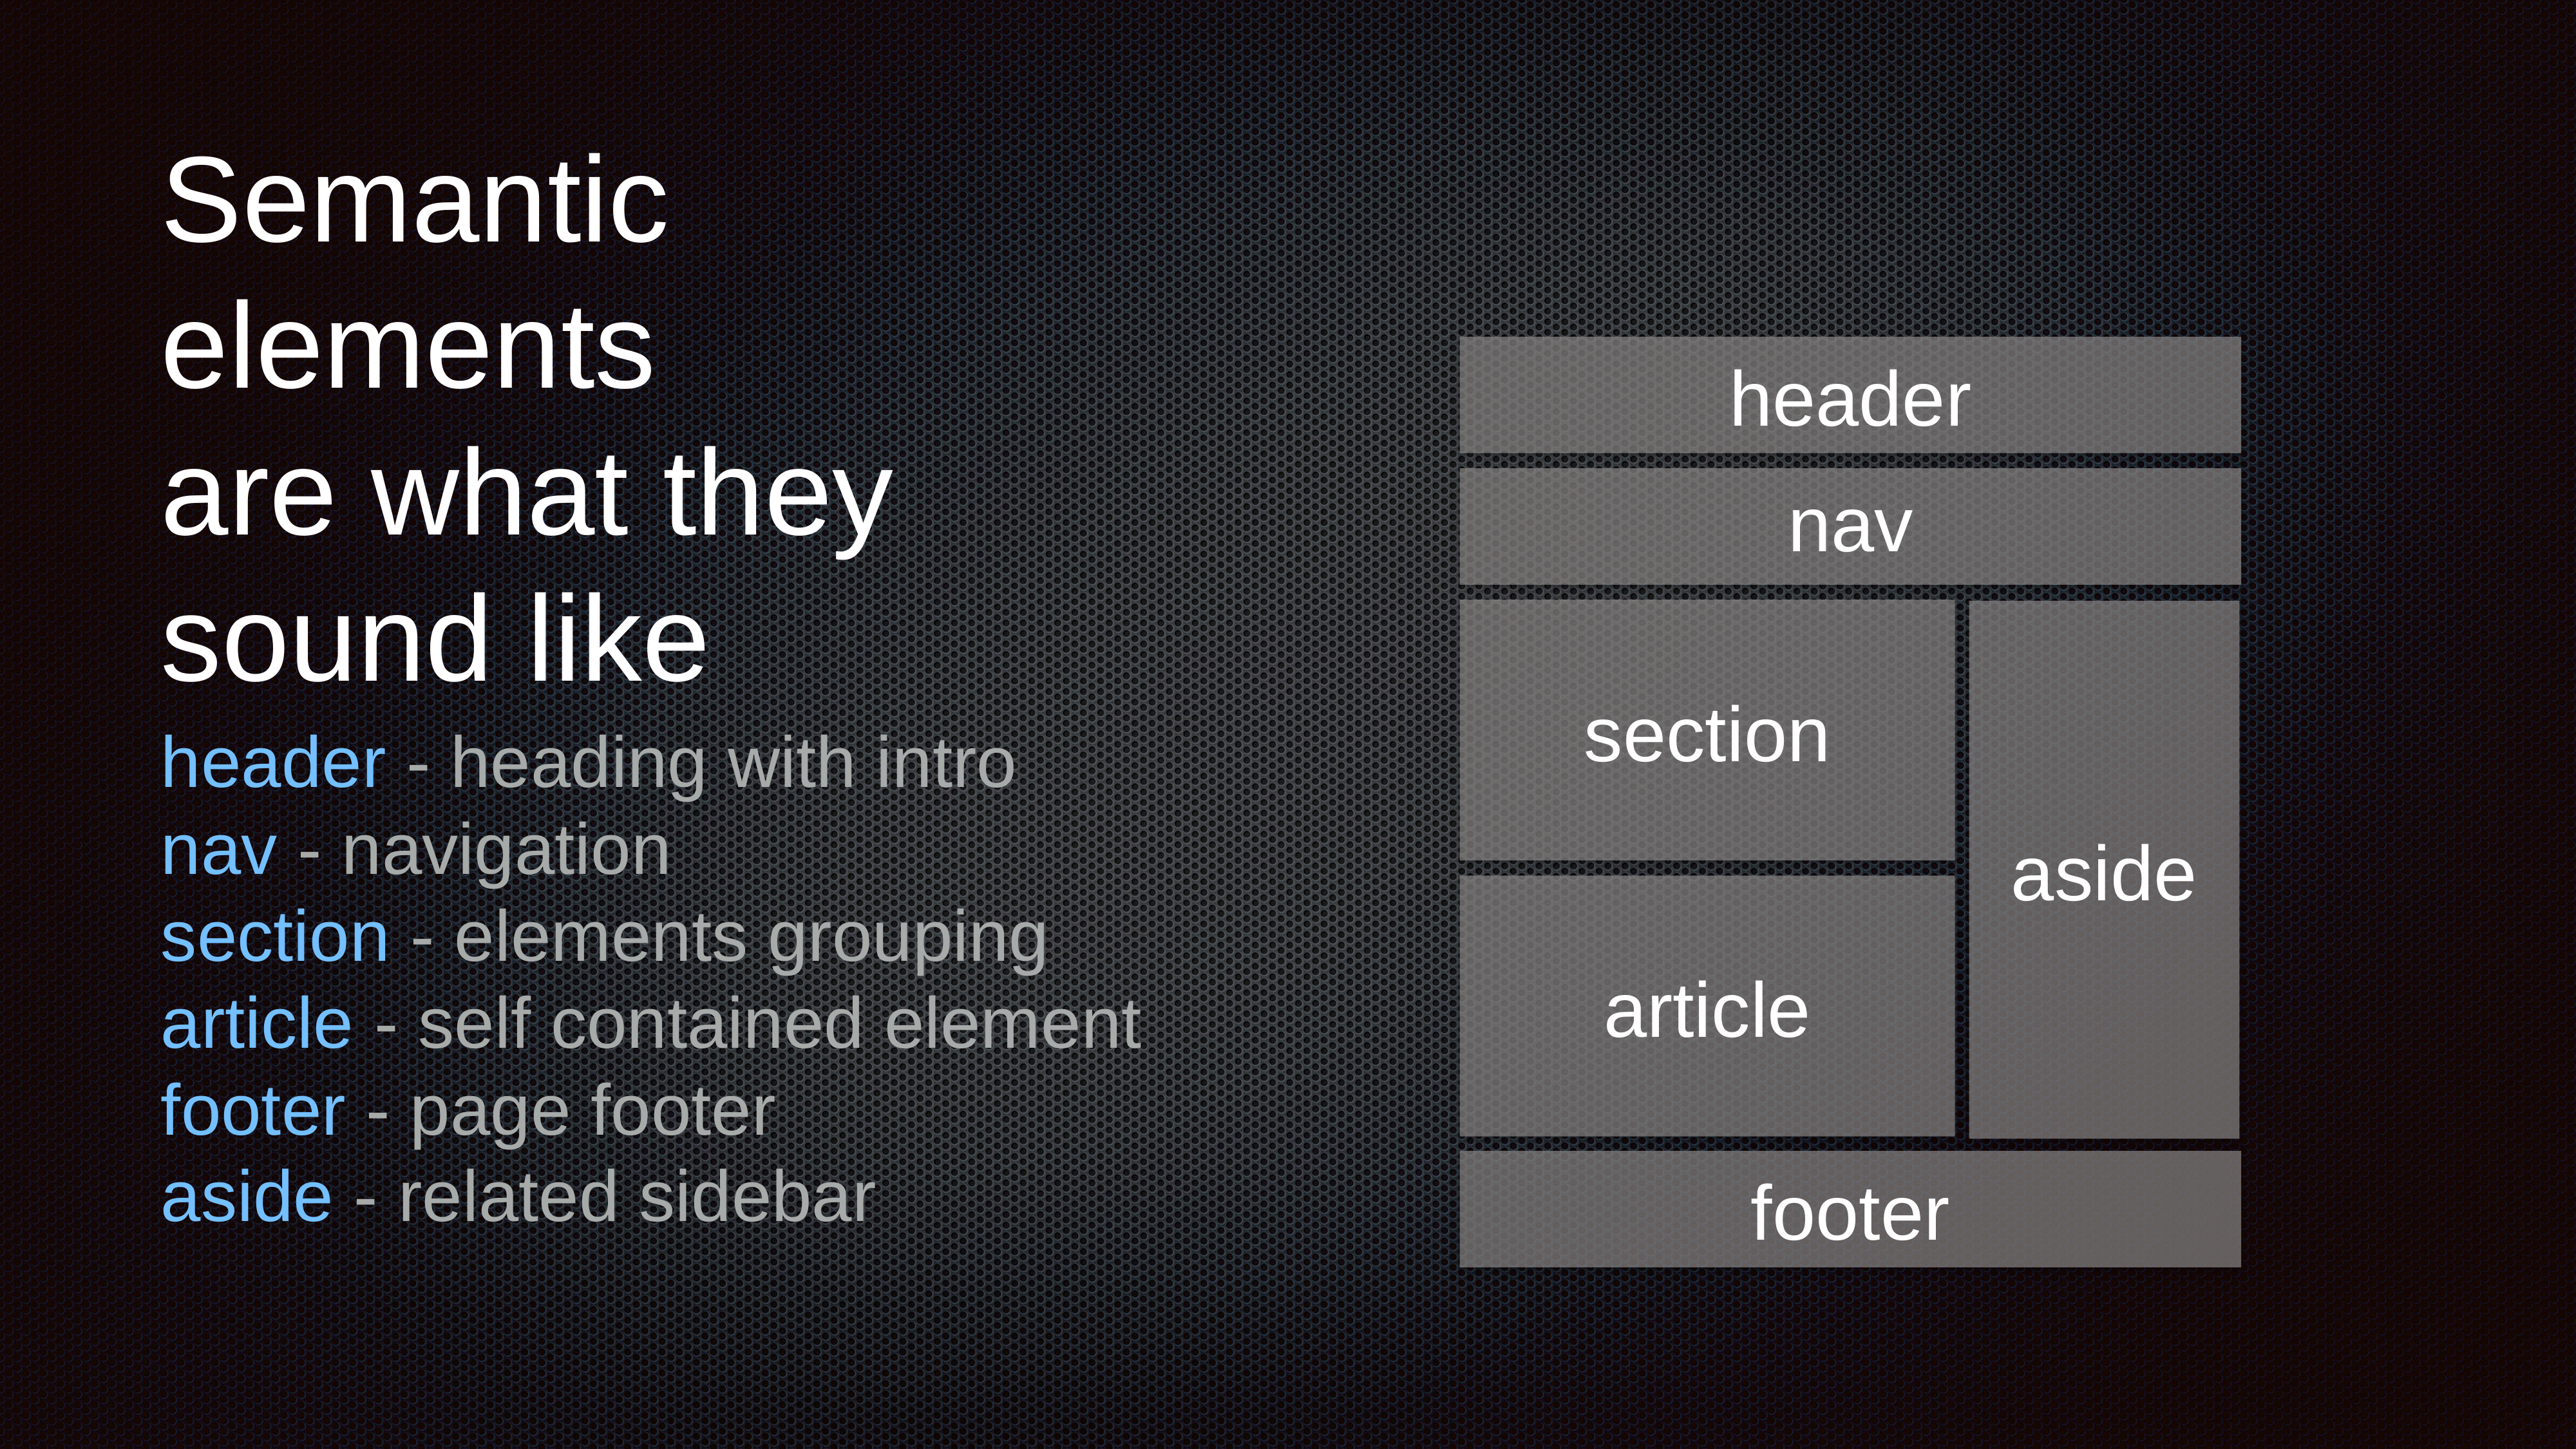

# Semantic elements
are what they sound like

header

nav

section
header - heading with intro
nav - navigation
section - elements grouping
article - self contained element
footer - page footer
aside - related sidebar
aside

article

footer